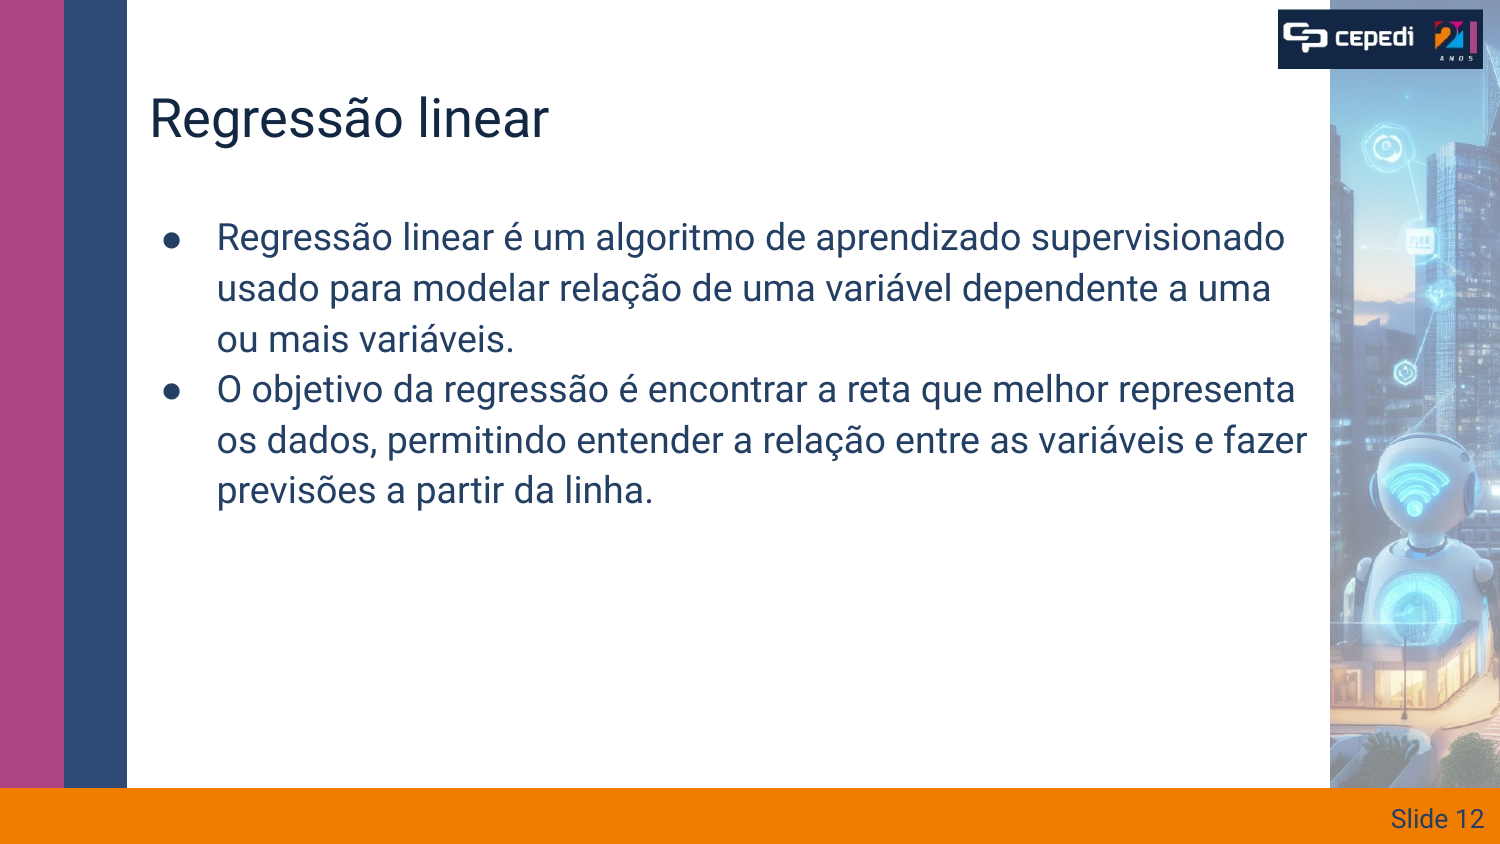

# Regressão linear
Regressão linear é um algoritmo de aprendizado supervisionado usado para modelar relação de uma variável dependente a uma ou mais variáveis.
O objetivo da regressão é encontrar a reta que melhor representa os dados, permitindo entender a relação entre as variáveis e fazer previsões a partir da linha.

Slide 12